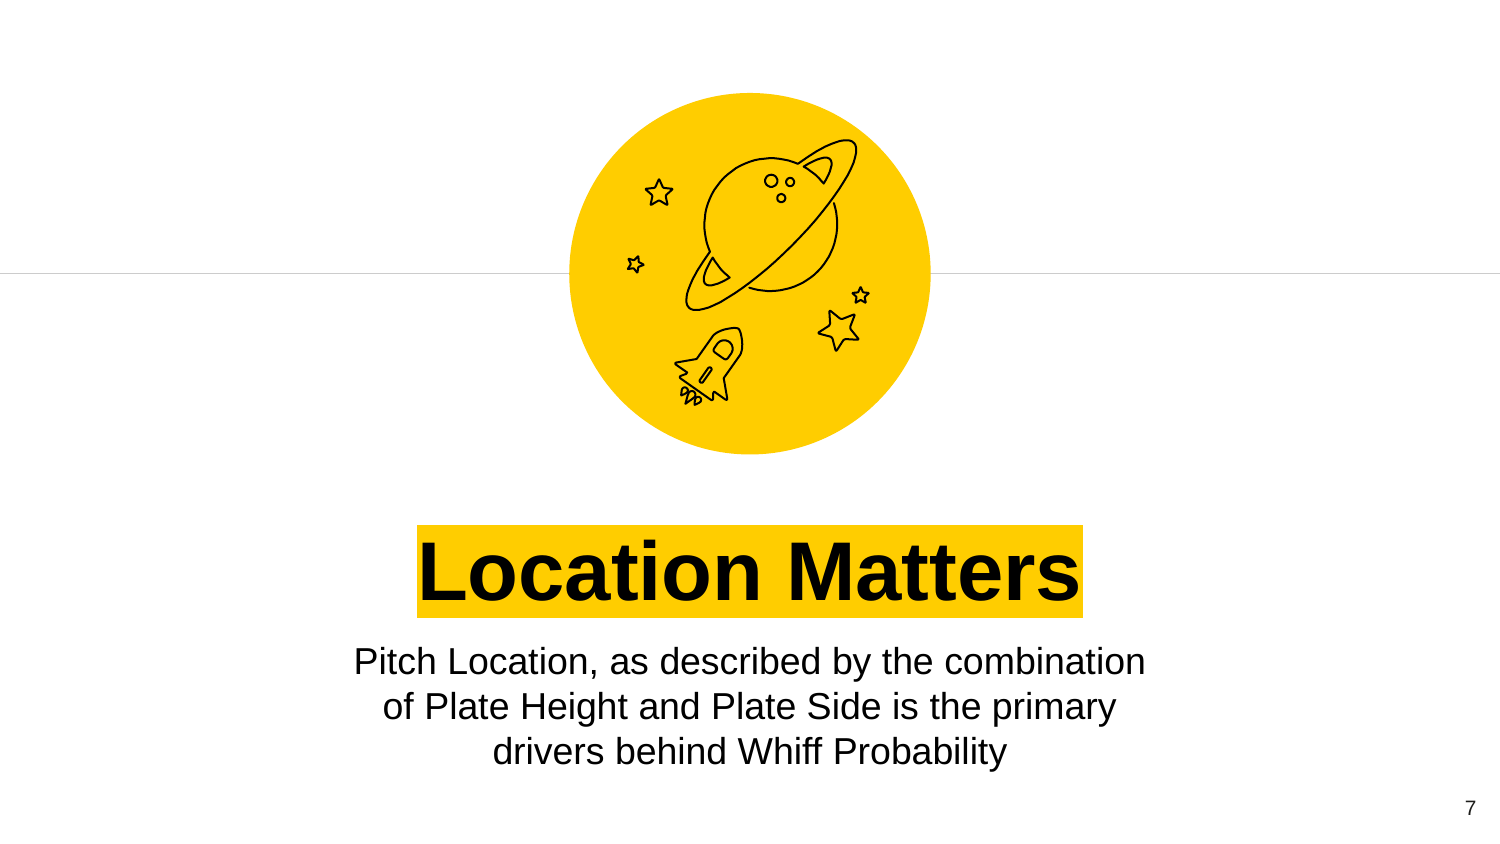

Location Matters
Pitch Location, as described by the combination of Plate Height and Plate Side is the primary drivers behind Whiff Probability
7